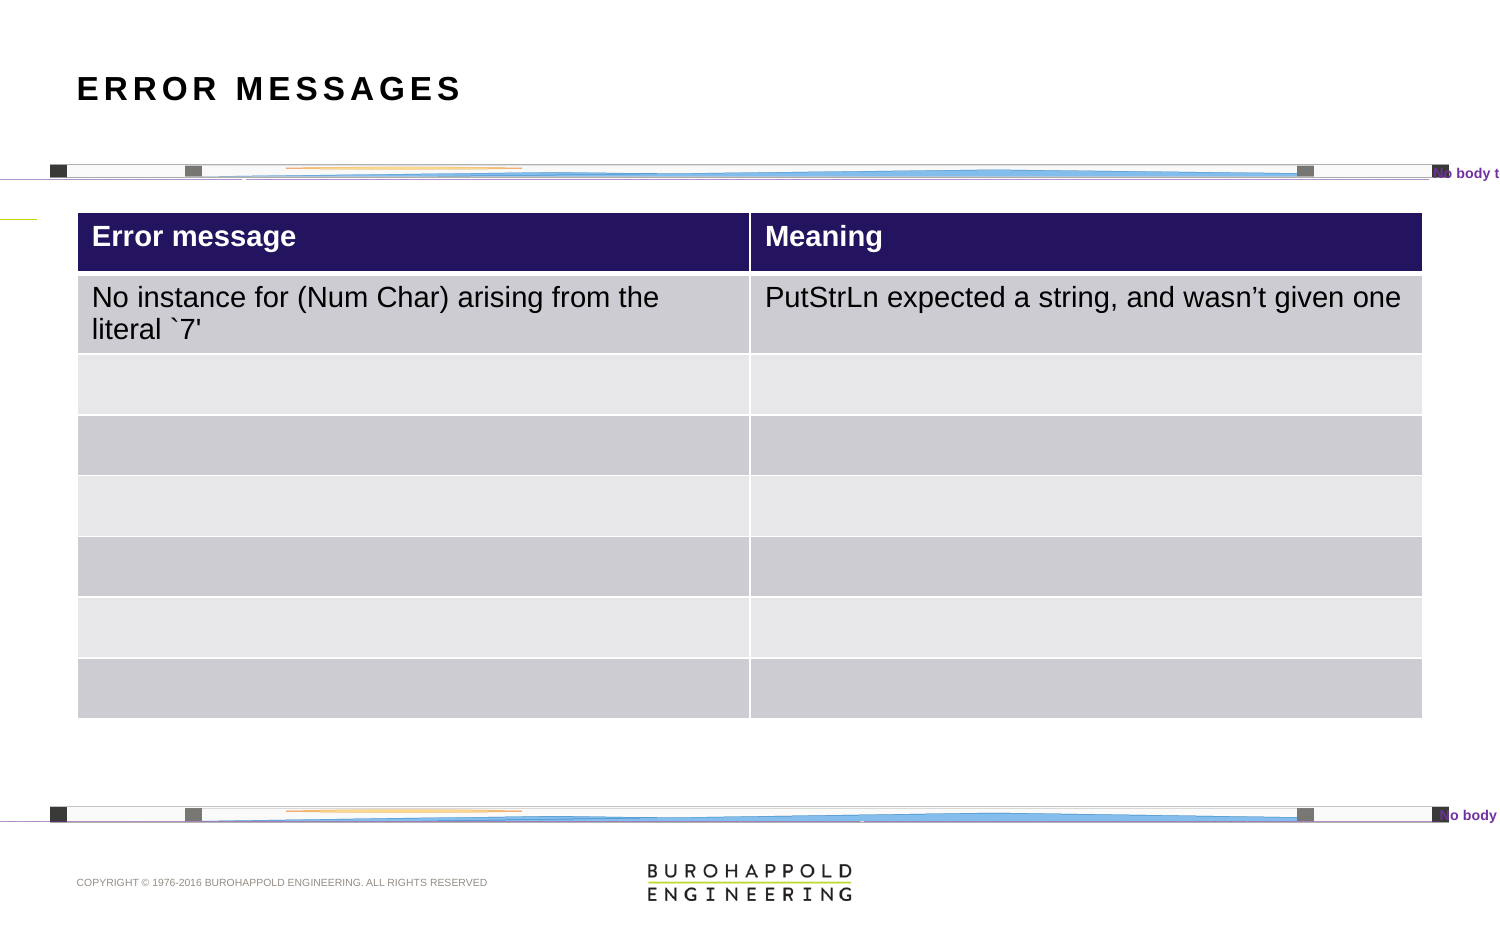

# Error Messages

| Error message | Meaning |
| --- | --- |
| No instance for (Num Char) arising from the literal `7' | PutStrLn expected a string, and wasn’t given one |
|  |  |
|  |  |
|  |  |
|  |  |
|  |  |
|  |  |